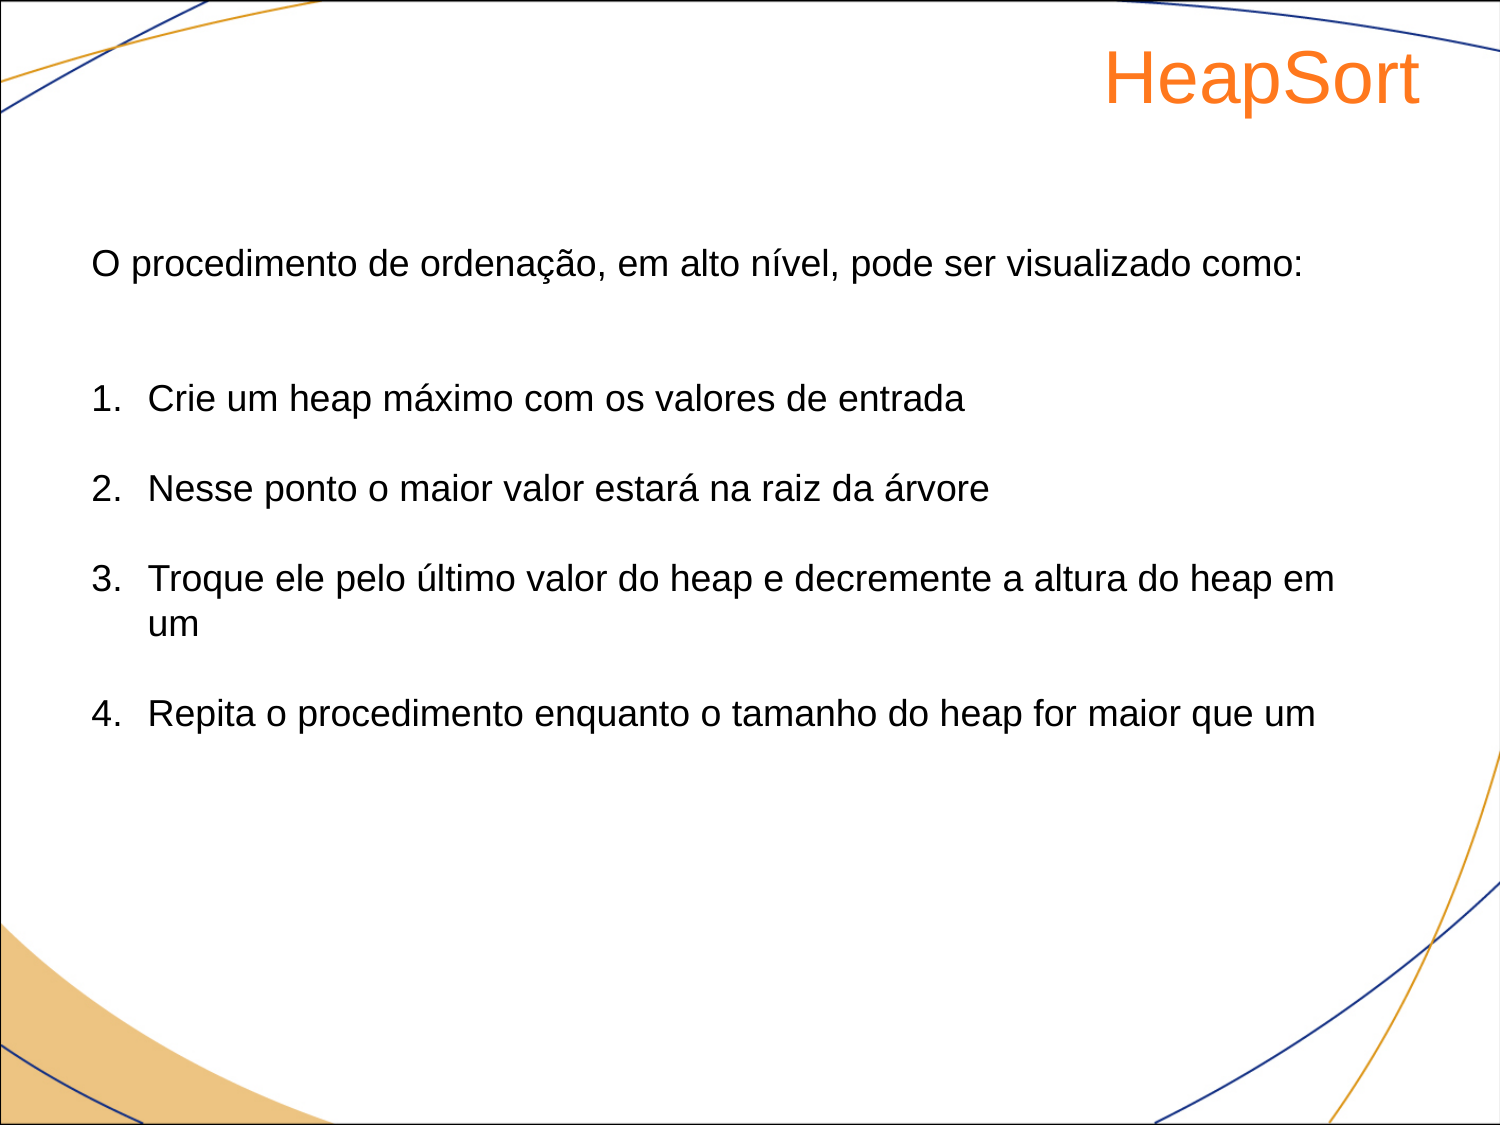

HeapSort
O procedimento de ordenação, em alto nível, pode ser visualizado como:

Crie um heap máximo com os valores de entrada

Nesse ponto o maior valor estará na raiz da árvore

Troque ele pelo último valor do heap e decremente a altura do heap em um

Repita o procedimento enquanto o tamanho do heap for maior que um